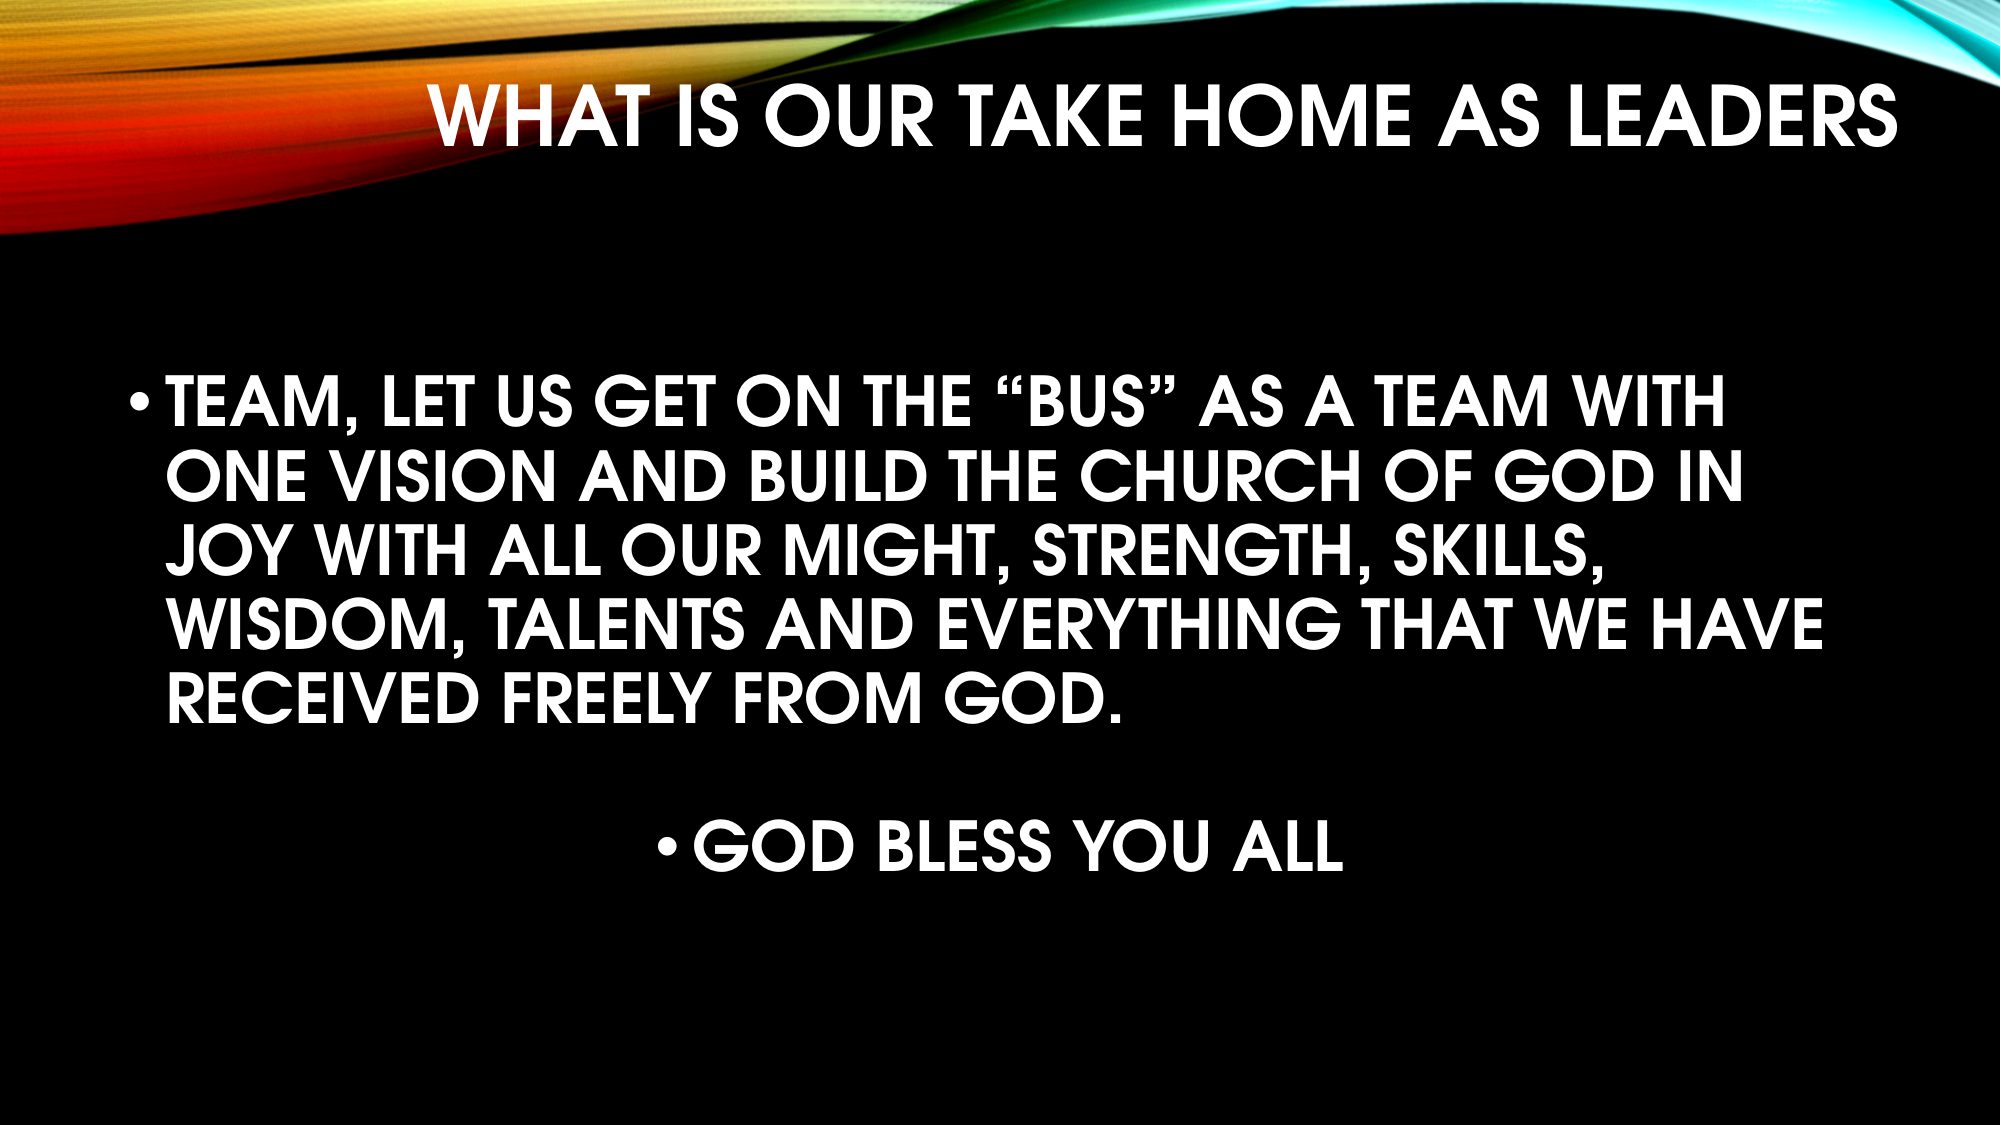

What is Our take home as leaders
TEAM, LET US GET ON THE “BUS” AS A TEAM WITH ONE VISION AND BUILD THE CHURCH OF GOD IN JOY WITH ALL OUR MIGHT, STRENGTH, SKILLS, WISDOM, TALENTS AND EVERYTHING THAT WE HAVE RECEIVED FREELY FROM GOD.

GOD BLESS YOU ALL